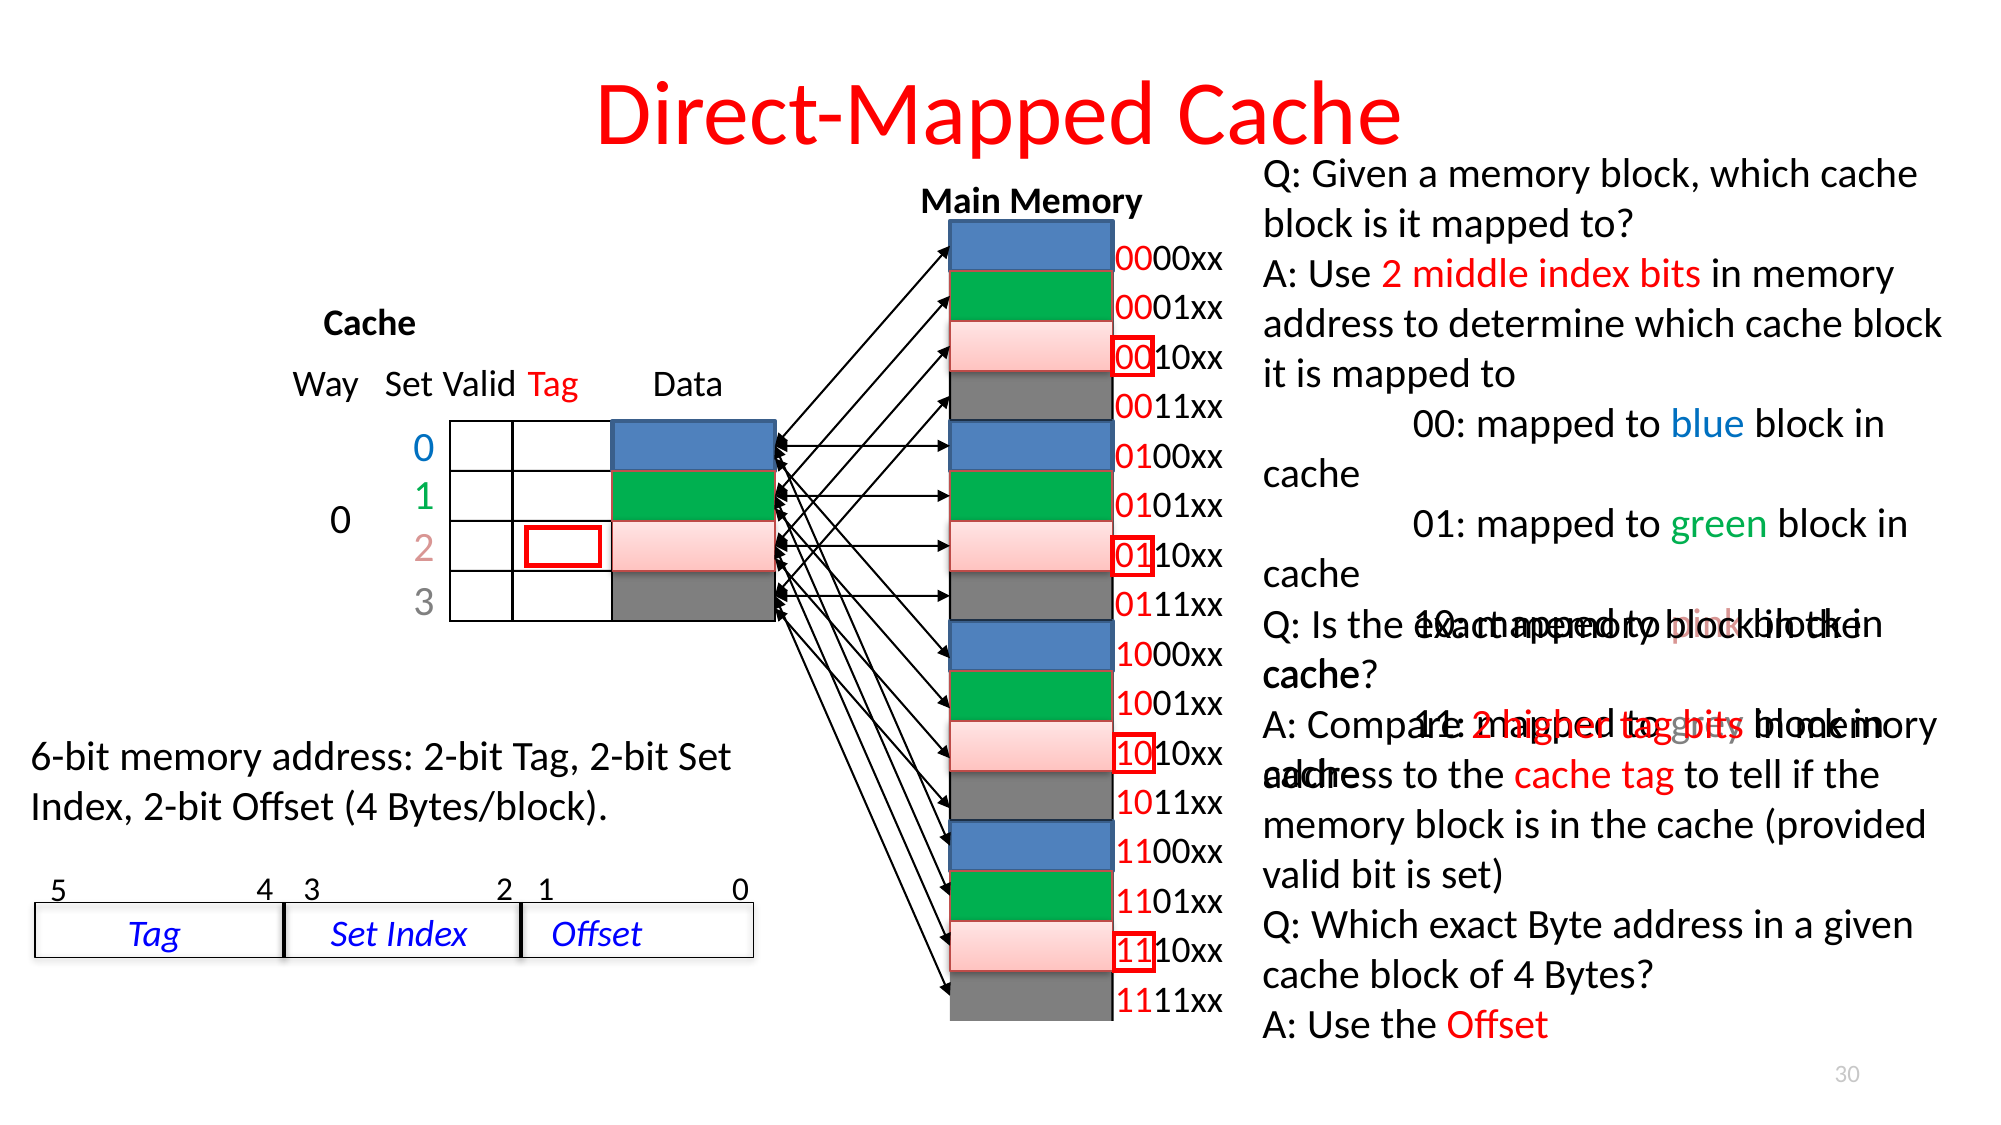

# Direct-Mapped Cache
Q: Given a memory block, which cache block is it mapped to?
A: Use 2 middle index bits in memory address to determine which cache block it is mapped to
	00: mapped to blue block in cache
	01: mapped to green block in cache
	10: mapped to pink block in cache
	11: mapped to grey block in cache
Main Memory

0000xx
0001xx
0010xx
0011xx
0100xx
0101xx
0110xx
0111xx
1000xx
1001xx
1010xx
1011xx
1100xx
1101xx
1110xx
1111xx

Cache

Way
Set
Valid
Tag
Data

0

1

0
2

3

Q: Is the exact memory block in the cache?
A: Compare 2 higher tag bits in memory address to the cache tag to tell if the memory block is in the cache (provided valid bit is set)
Q: Which exact Byte address in a given cache block of 4 Bytes?
A: Use the Offset

6-bit memory address: 2-bit Tag, 2-bit Set Index, 2-bit Offset (4 Bytes/block).

0
5
4
3
2
1
Tag
Set Index
Offset

30